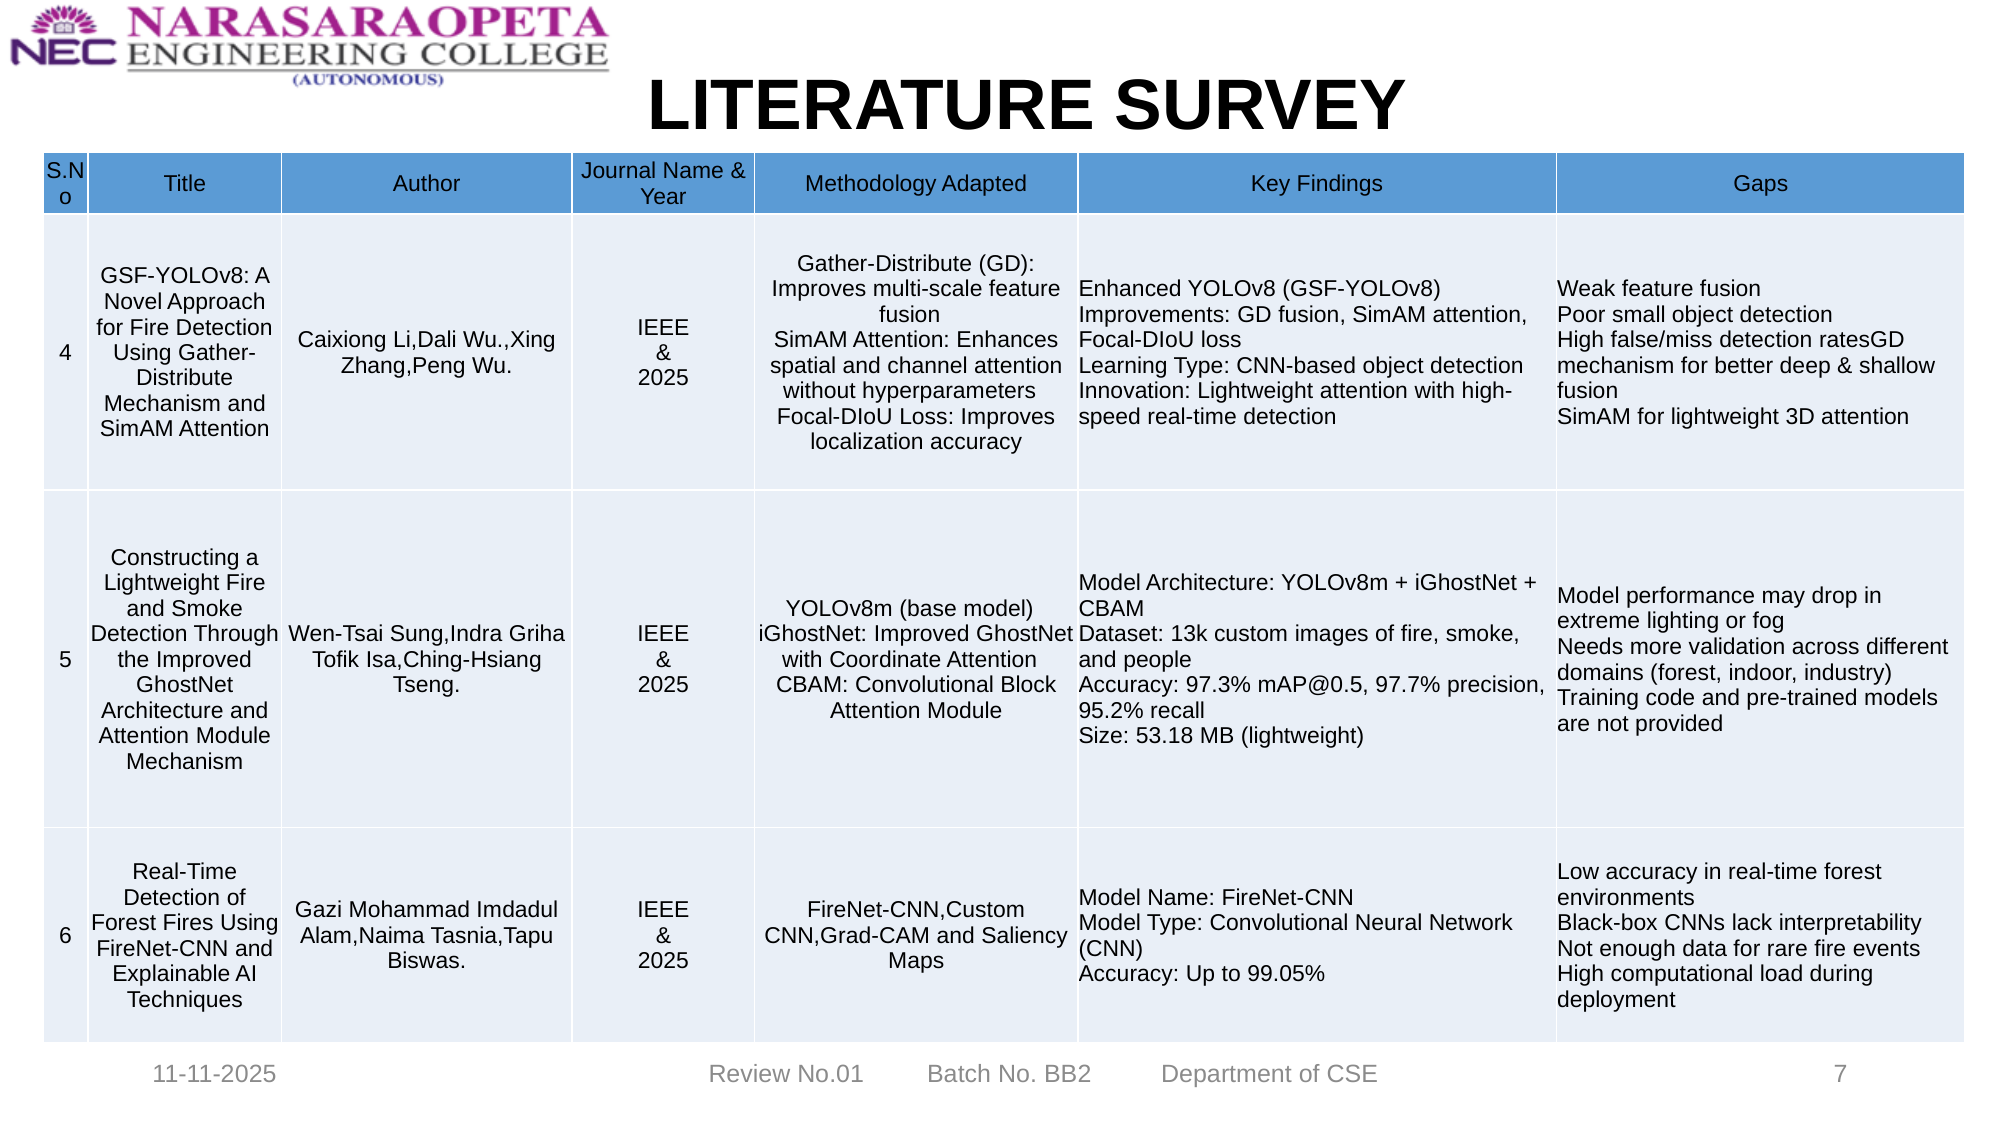

# LITERATURE SURVEY
| S.No | Title | Author | Journal Name & Year | Methodology Adapted | Key Findings | Gaps |
| --- | --- | --- | --- | --- | --- | --- |
| 4 | GSF-YOLOv8: A Novel Approach for Fire Detection Using Gather-Distribute Mechanism and SimAM Attention | Caixiong Li,Dali Wu.,Xing Zhang,Peng Wu. | IEEE & 2025 | Gather-Distribute (GD): Improves multi-scale feature fusion SimAM Attention: Enhances spatial and channel attention without hyperparameters Focal-DIoU Loss: Improves localization accuracy | Enhanced YOLOv8 (GSF-YOLOv8) Improvements: GD fusion, SimAM attention, Focal-DIoU loss Learning Type: CNN-based object detection Innovation: Lightweight attention with high-speed real-time detection | Weak feature fusion Poor small object detection High false/miss detection ratesGD mechanism for better deep & shallow fusion SimAM for lightweight 3D attention |
| 5 | Constructing a Lightweight Fire and Smoke Detection Through the Improved GhostNet Architecture and Attention Module Mechanism | Wen-Tsai Sung,Indra Griha Tofik Isa,Ching-Hsiang Tseng. | IEEE & 2025 | YOLOv8m (base model) iGhostNet: Improved GhostNet with Coordinate Attention CBAM: Convolutional Block Attention Module | Model Architecture: YOLOv8m + iGhostNet + CBAM Dataset: 13k custom images of fire, smoke, and people Accuracy: 97.3% mAP@0.5, 97.7% precision, 95.2% recall Size: 53.18 MB (lightweight) | Model performance may drop in extreme lighting or fog Needs more validation across different domains (forest, indoor, industry) Training code and pre-trained models are not provided |
| 6 | Real-Time Detection of Forest Fires Using FireNet-CNN and Explainable AI Techniques | Gazi Mohammad Imdadul Alam,Naima Tasnia,Tapu Biswas. | IEEE & 2025 | FireNet-CNN,Custom CNN,Grad-CAM and Saliency Maps | Model Name: FireNet-CNN Model Type: Convolutional Neural Network (CNN) Accuracy: Up to 99.05% | Low accuracy in real-time forest environments Black-box CNNs lack interpretability Not enough data for rare fire events High computational load during deployment |

11-11-2025
Review No.01         Batch No. BB2          Department of CSE
7